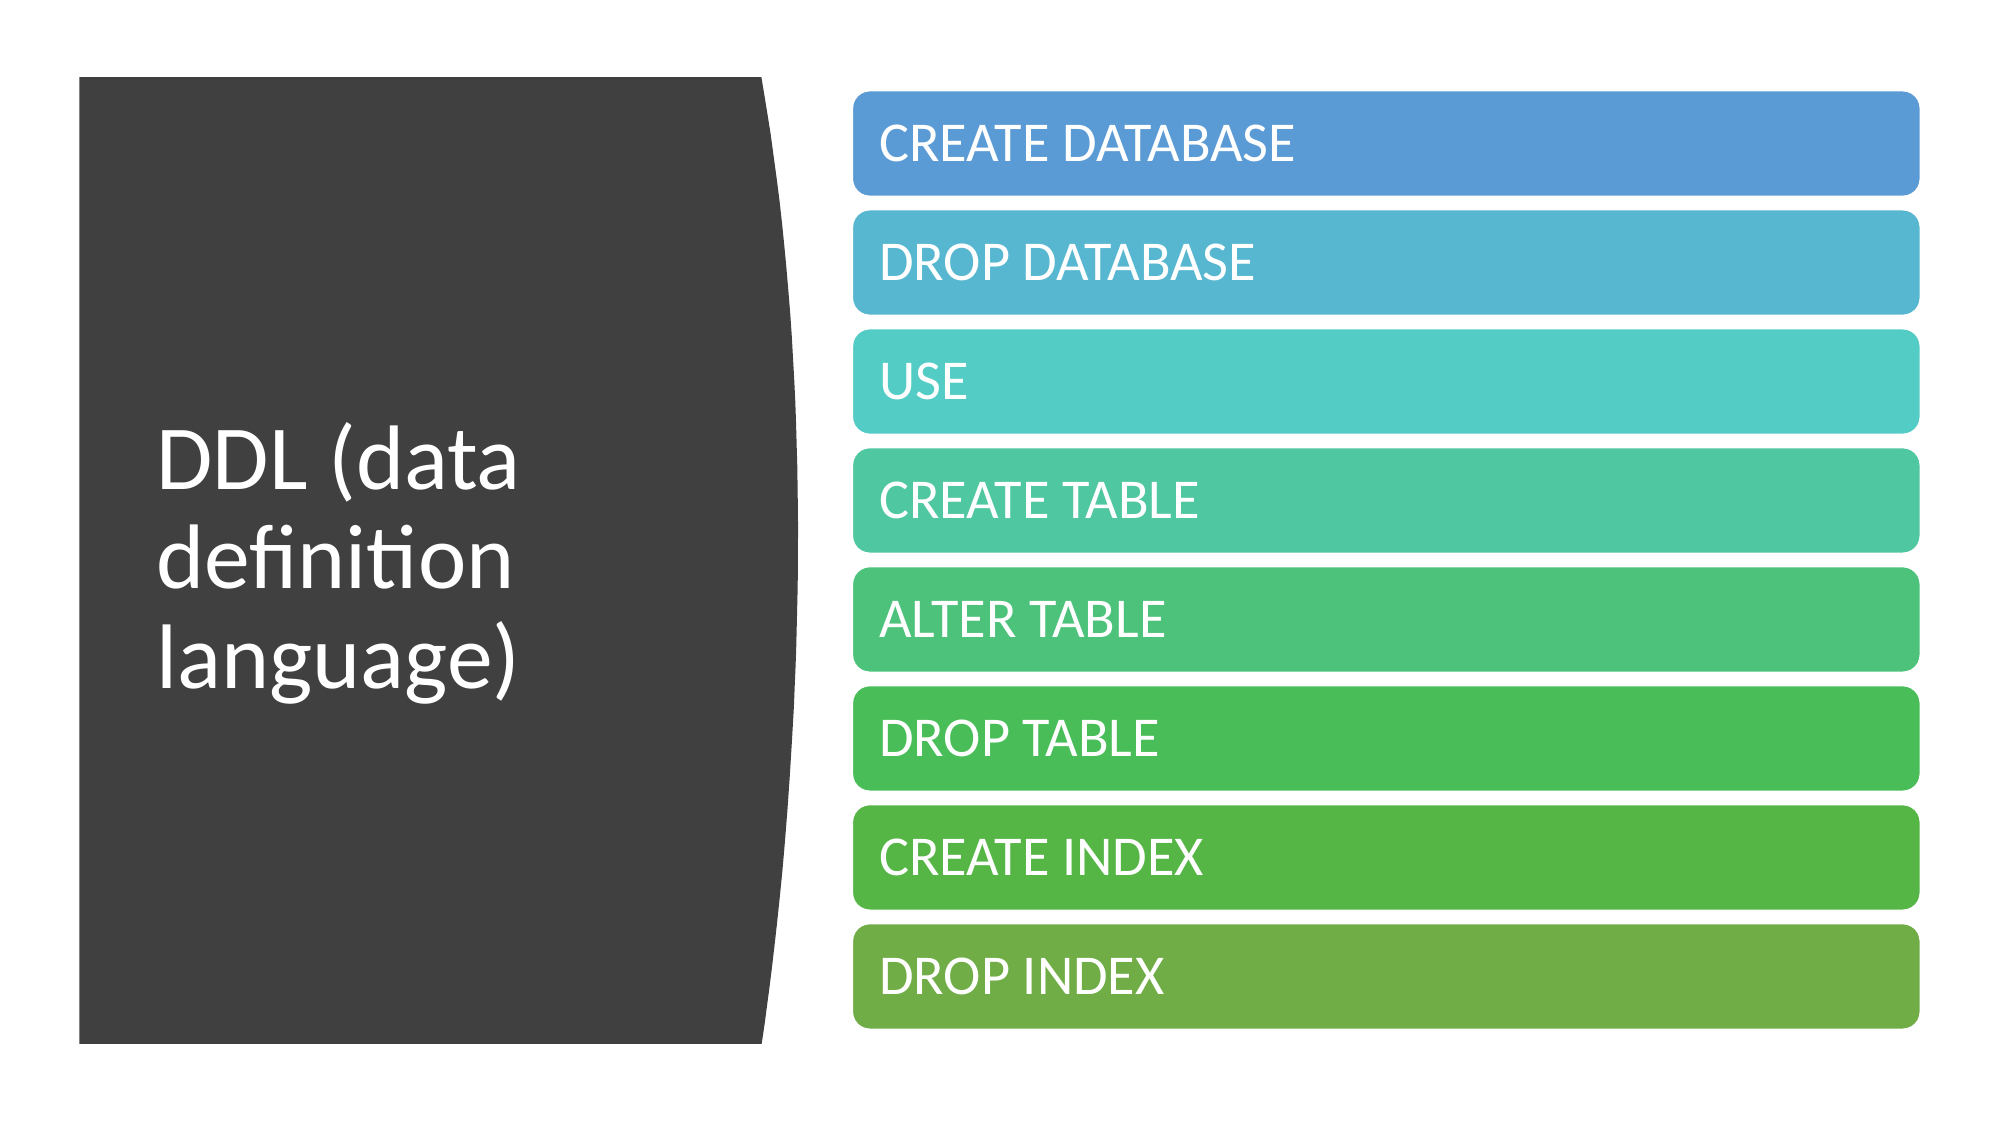

CREATE DATABASE
DROP DATABASE
USE
CREATE TABLE
ALTER TABLE
DROP TABLE
CREATE INDEX
DROP INDEX

# DDL (data definition language)